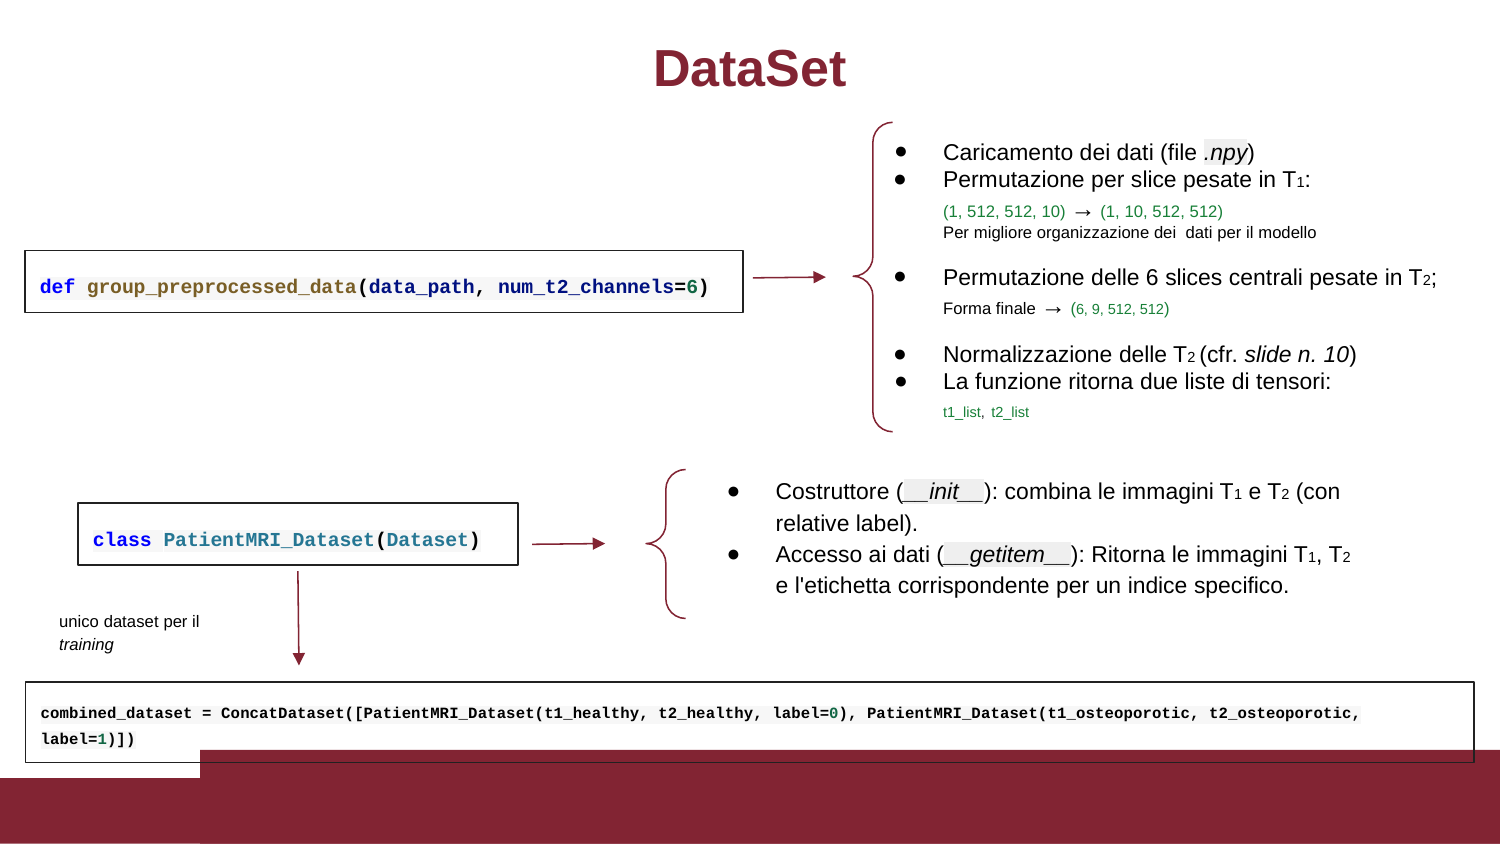

# DataSet

Caricamento dei dati (file .npy)
Permutazione per slice pesate in T1:
(1, 512, 512, 10) → (1, 10, 512, 512)
Per migliore organizzazione dei  dati per il modello

Permutazione delle 6 slices centrali pesate in T2;
Forma finale → (6, 9, 512, 512)

Normalizzazione delle T2 (cfr. slide n. 10)
La funzione ritorna due liste di tensori:
t1_list, t2_list

def group_preprocessed_data(data_path, num_t2_channels=6)
Costruttore (__init__): combina le immagini T1 e T2 (con relative label).
Accesso ai dati (__getitem__): Ritorna le immagini T1, T2 e l'etichetta corrispondente per un indice specifico.

class PatientMRI_Dataset(Dataset)
unico dataset per il training
combined_dataset = ConcatDataset([PatientMRI_Dataset(t1_healthy, t2_healthy, label=0), PatientMRI_Dataset(t1_osteoporotic, t2_osteoporotic, label=1)])